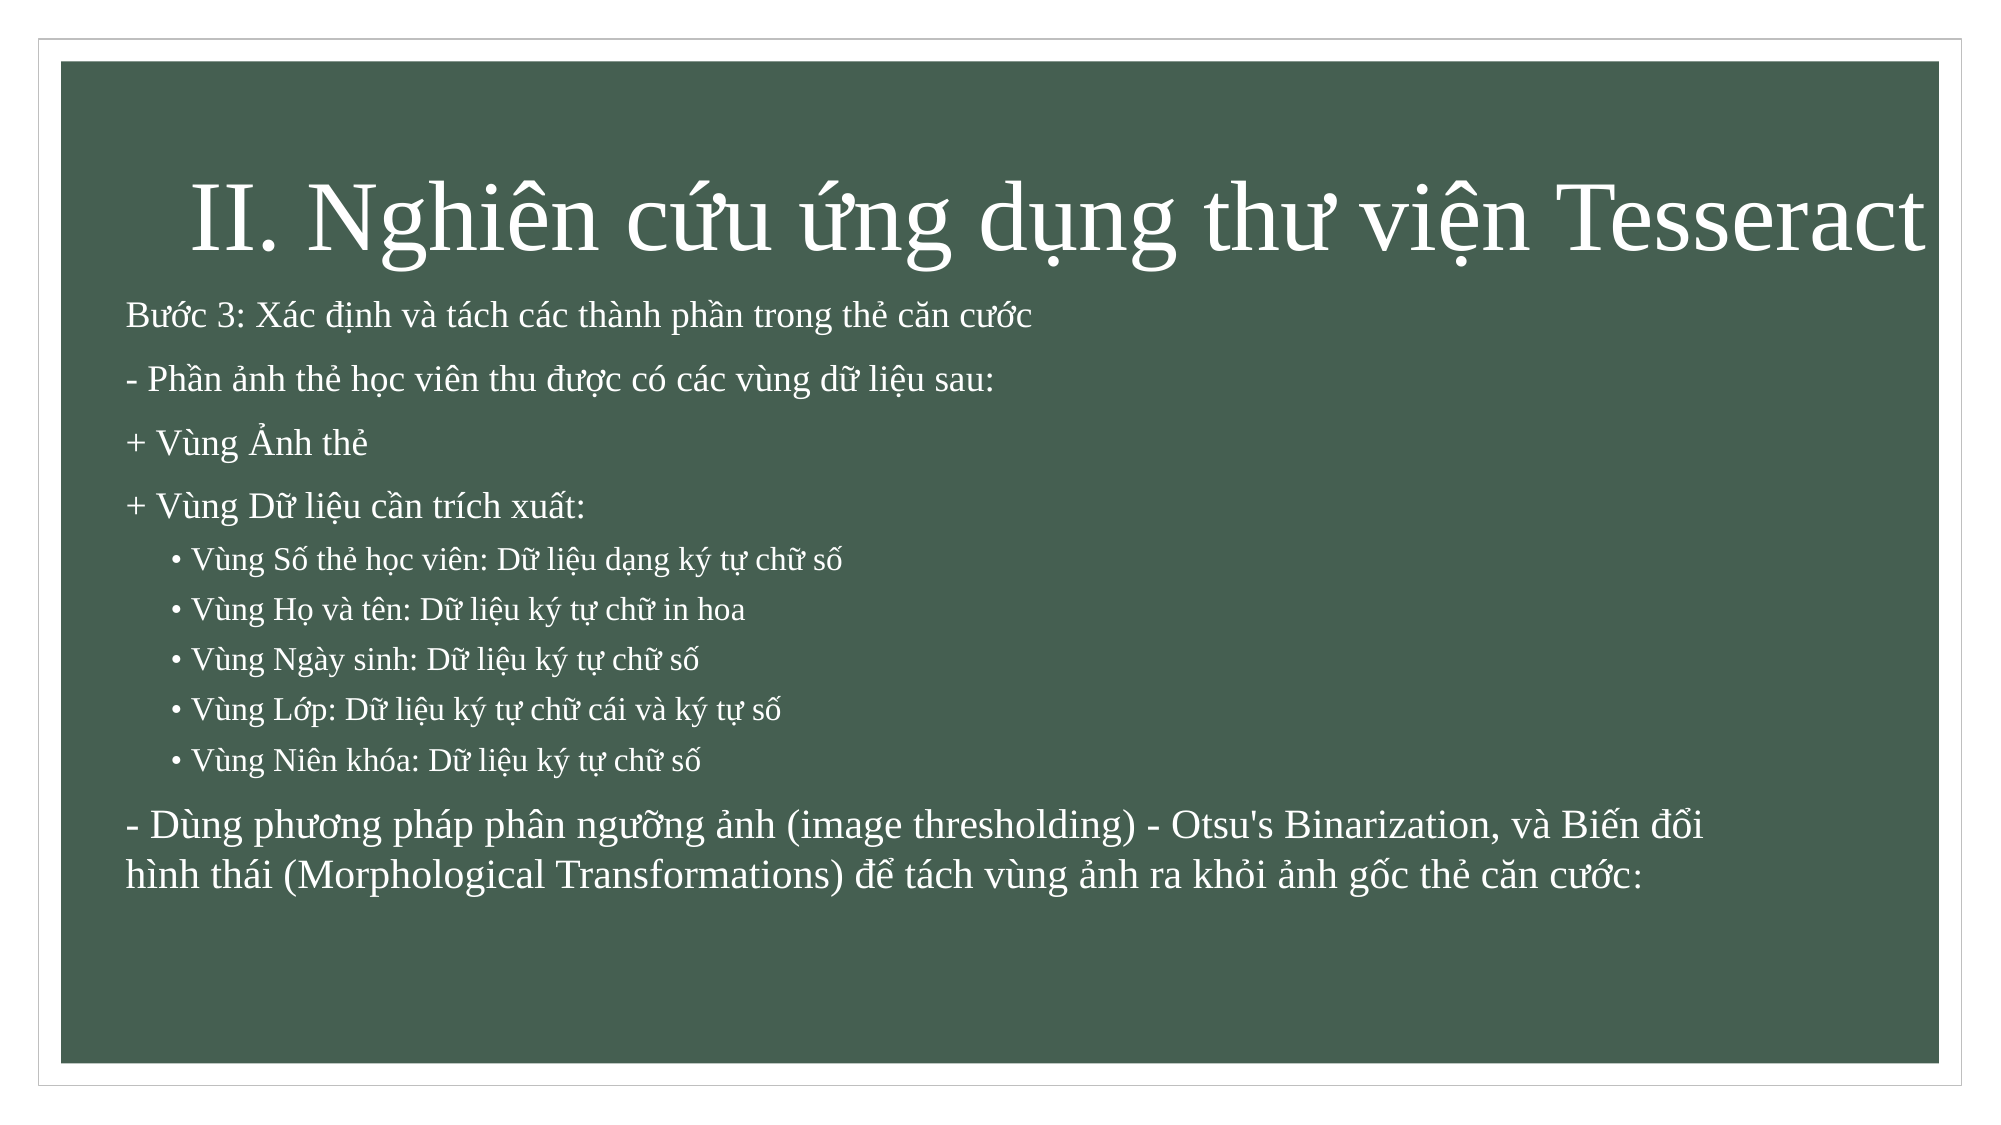

# II. Nghiên cứu ứng dụng thư viện Tesseract
Bước 3: Xác định và tách các thành phần trong thẻ căn cước
- Phần ảnh thẻ học viên thu được có các vùng dữ liệu sau:
+ Vùng Ảnh thẻ
+ Vùng Dữ liệu cần trích xuất:
• Vùng Số thẻ học viên: Dữ liệu dạng ký tự chữ số
• Vùng Họ và tên: Dữ liệu ký tự chữ in hoa
• Vùng Ngày sinh: Dữ liệu ký tự chữ số
• Vùng Lớp: Dữ liệu ký tự chữ cái và ký tự số
• Vùng Niên khóa: Dữ liệu ký tự chữ số
- Dùng phương pháp phân ngưỡng ảnh (image thresholding) - Otsu's Binarization, và Biến đổi hình thái (Morphological Transformations) để tách vùng ảnh ra khỏi ảnh gốc thẻ căn cước: